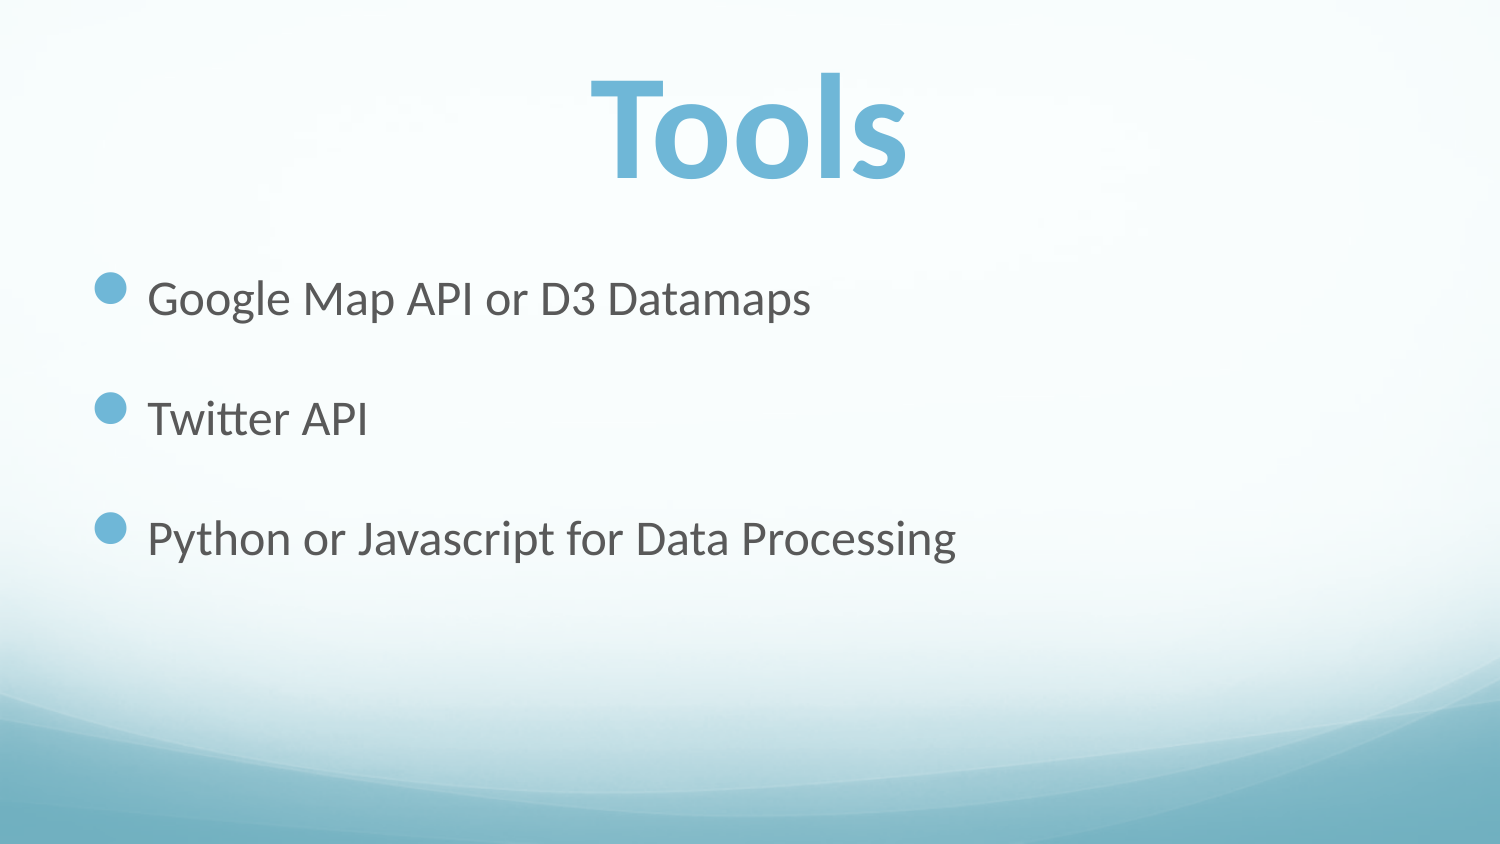

# Tools
Google Map API or D3 Datamaps

Twitter API

Python or Javascript for Data Processing